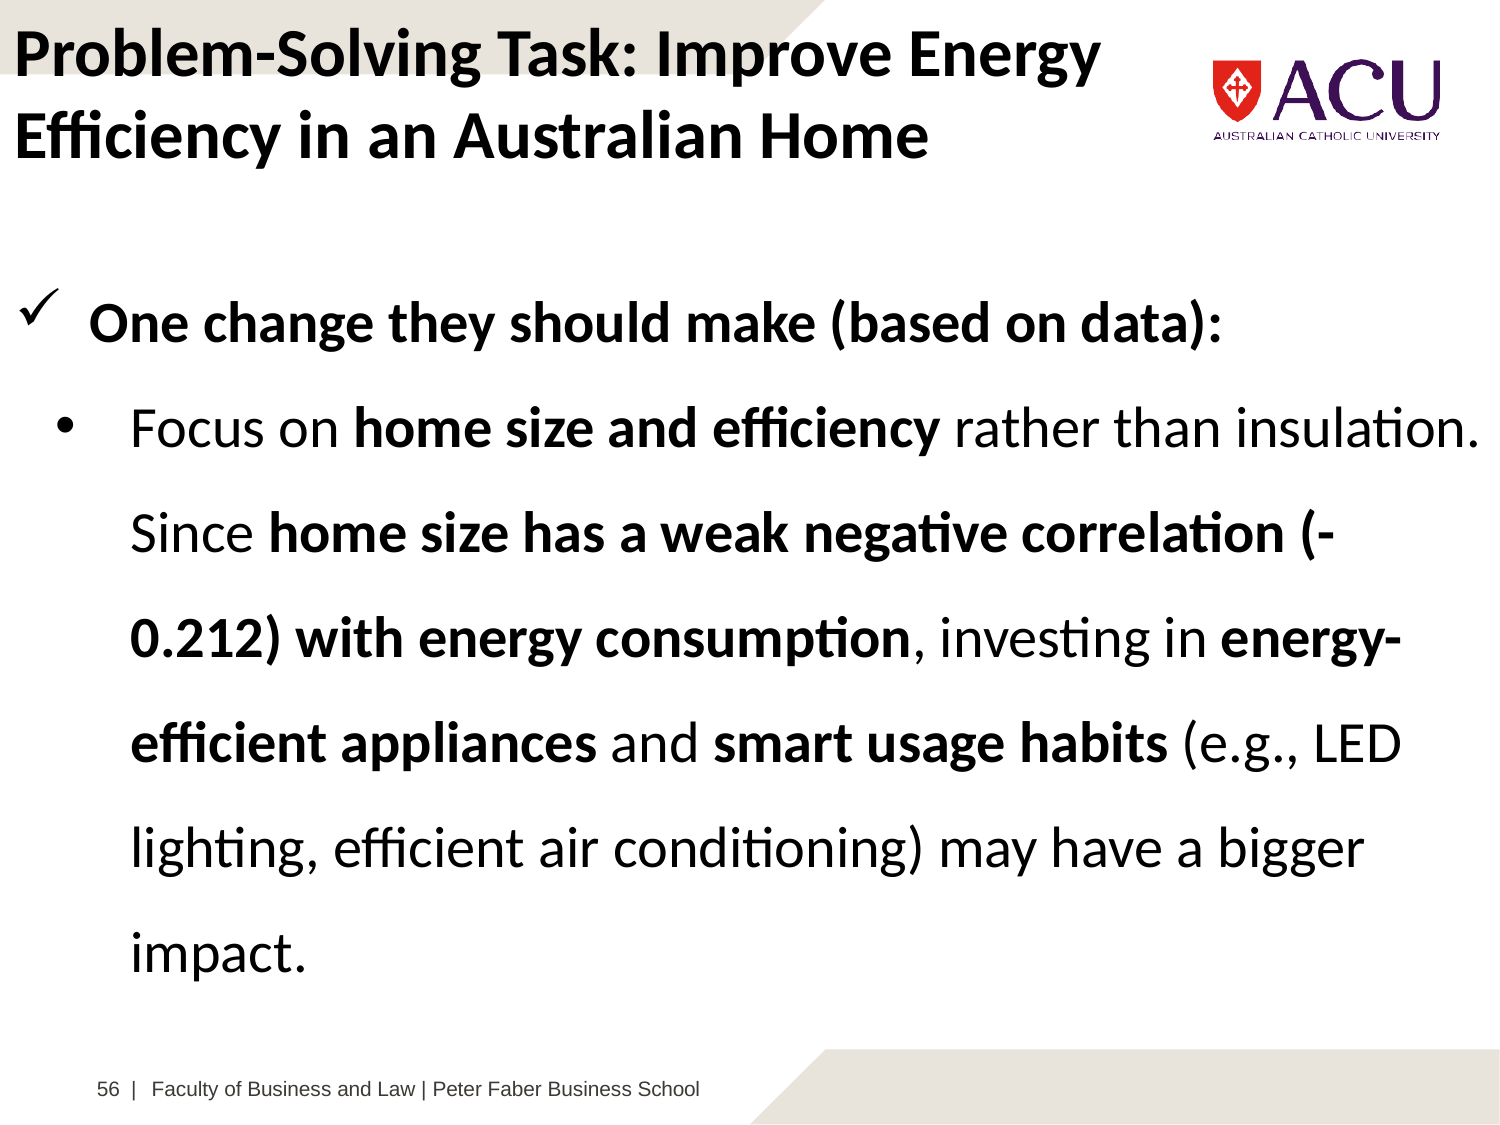

Problem-Solving Task: Improve Energy Efficiency in an Australian Home
One change they should make (based on data):
Focus on home size and efficiency rather than insulation. Since home size has a weak negative correlation (-0.212) with energy consumption, investing in energy-efficient appliances and smart usage habits (e.g., LED lighting, efficient air conditioning) may have a bigger impact.
56 |
Faculty of Business and Law | Peter Faber Business School